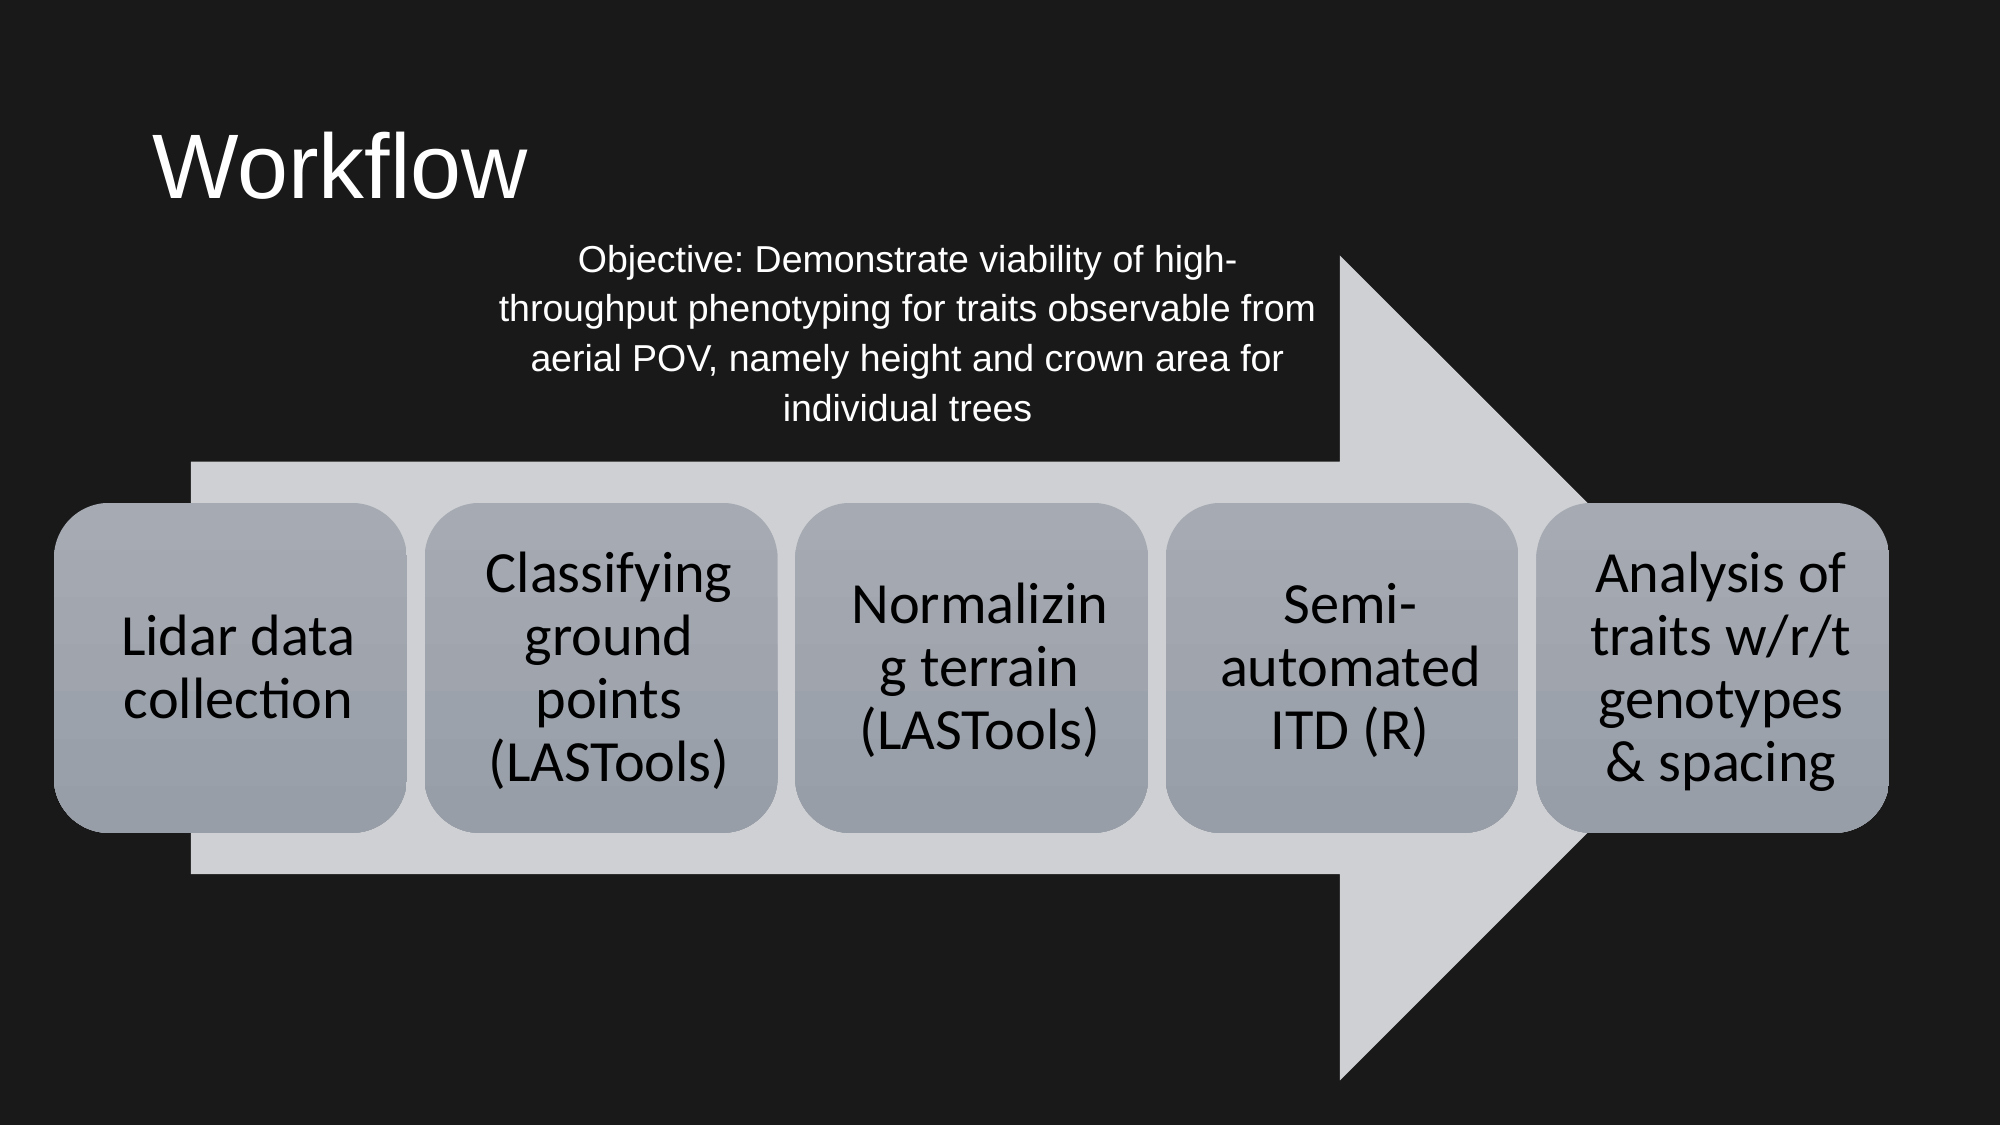

# Workflow
Objective: Demonstrate viability of high-throughput phenotyping for traits observable from aerial POV, namely height and crown area for individual trees
Lidar data collection
Classifying ground points (LASTools)
Normalizing terrain (LASTools)
Semi-automated ITD (R)
Analysis of traits w/r/t genotypes & spacing